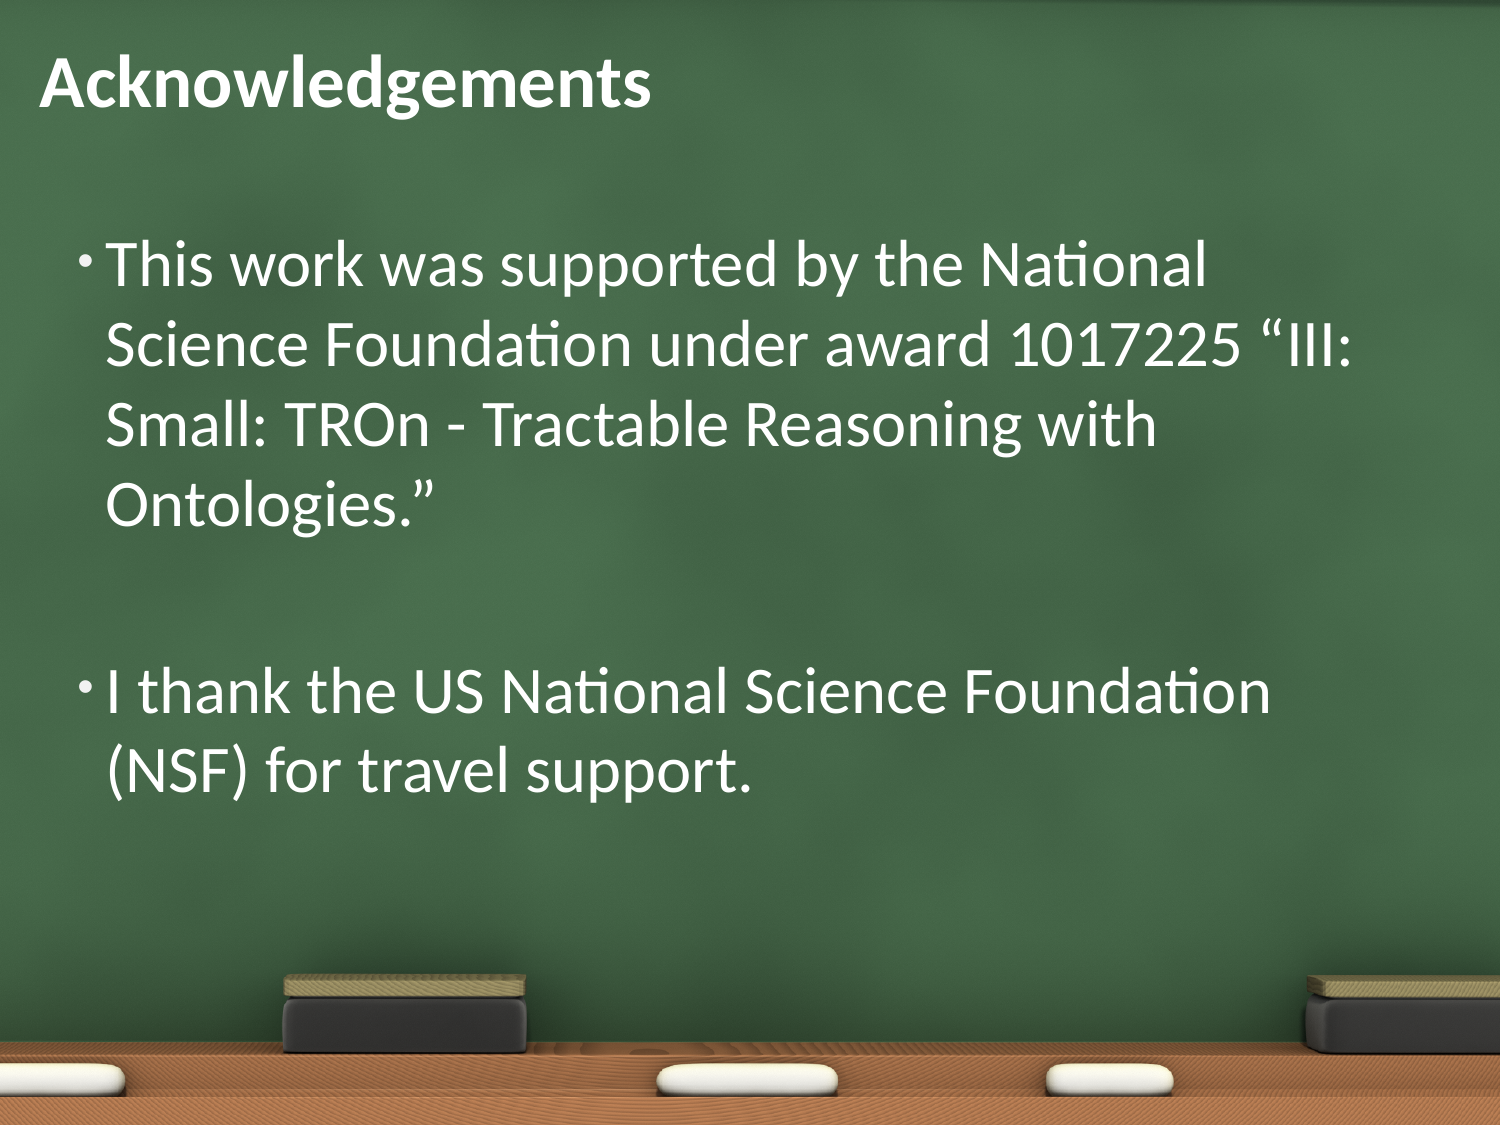

# Acknowledgements
This work was supported by the National Science Foundation under award 1017225 “III: Small: TROn - Tractable Reasoning with Ontologies.”

I thank the US National Science Foundation (NSF) for travel support.